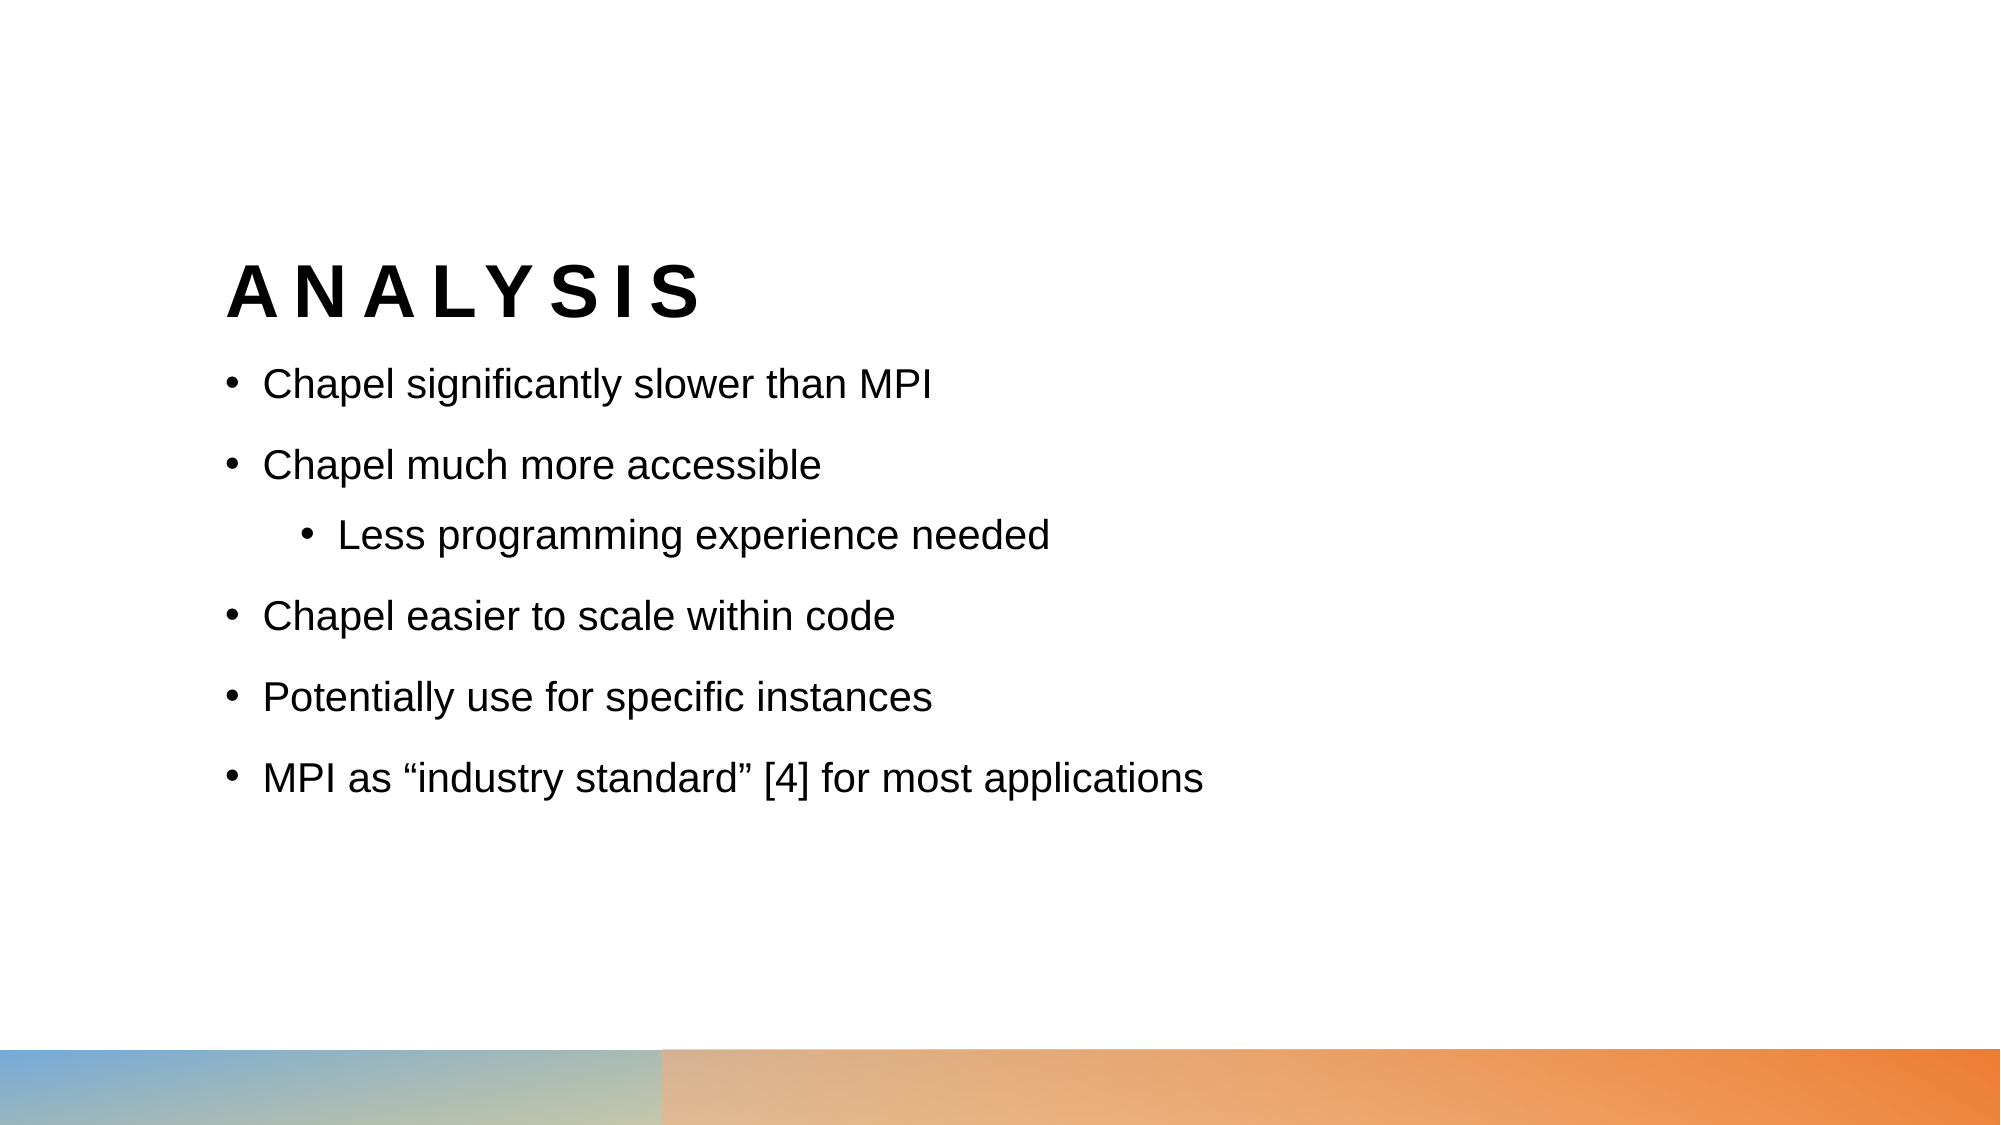

# Analysis
Chapel significantly slower than MPI
Chapel much more accessible
Less programming experience needed
Chapel easier to scale within code
Potentially use for specific instances
MPI as “industry standard” [4] for most applications